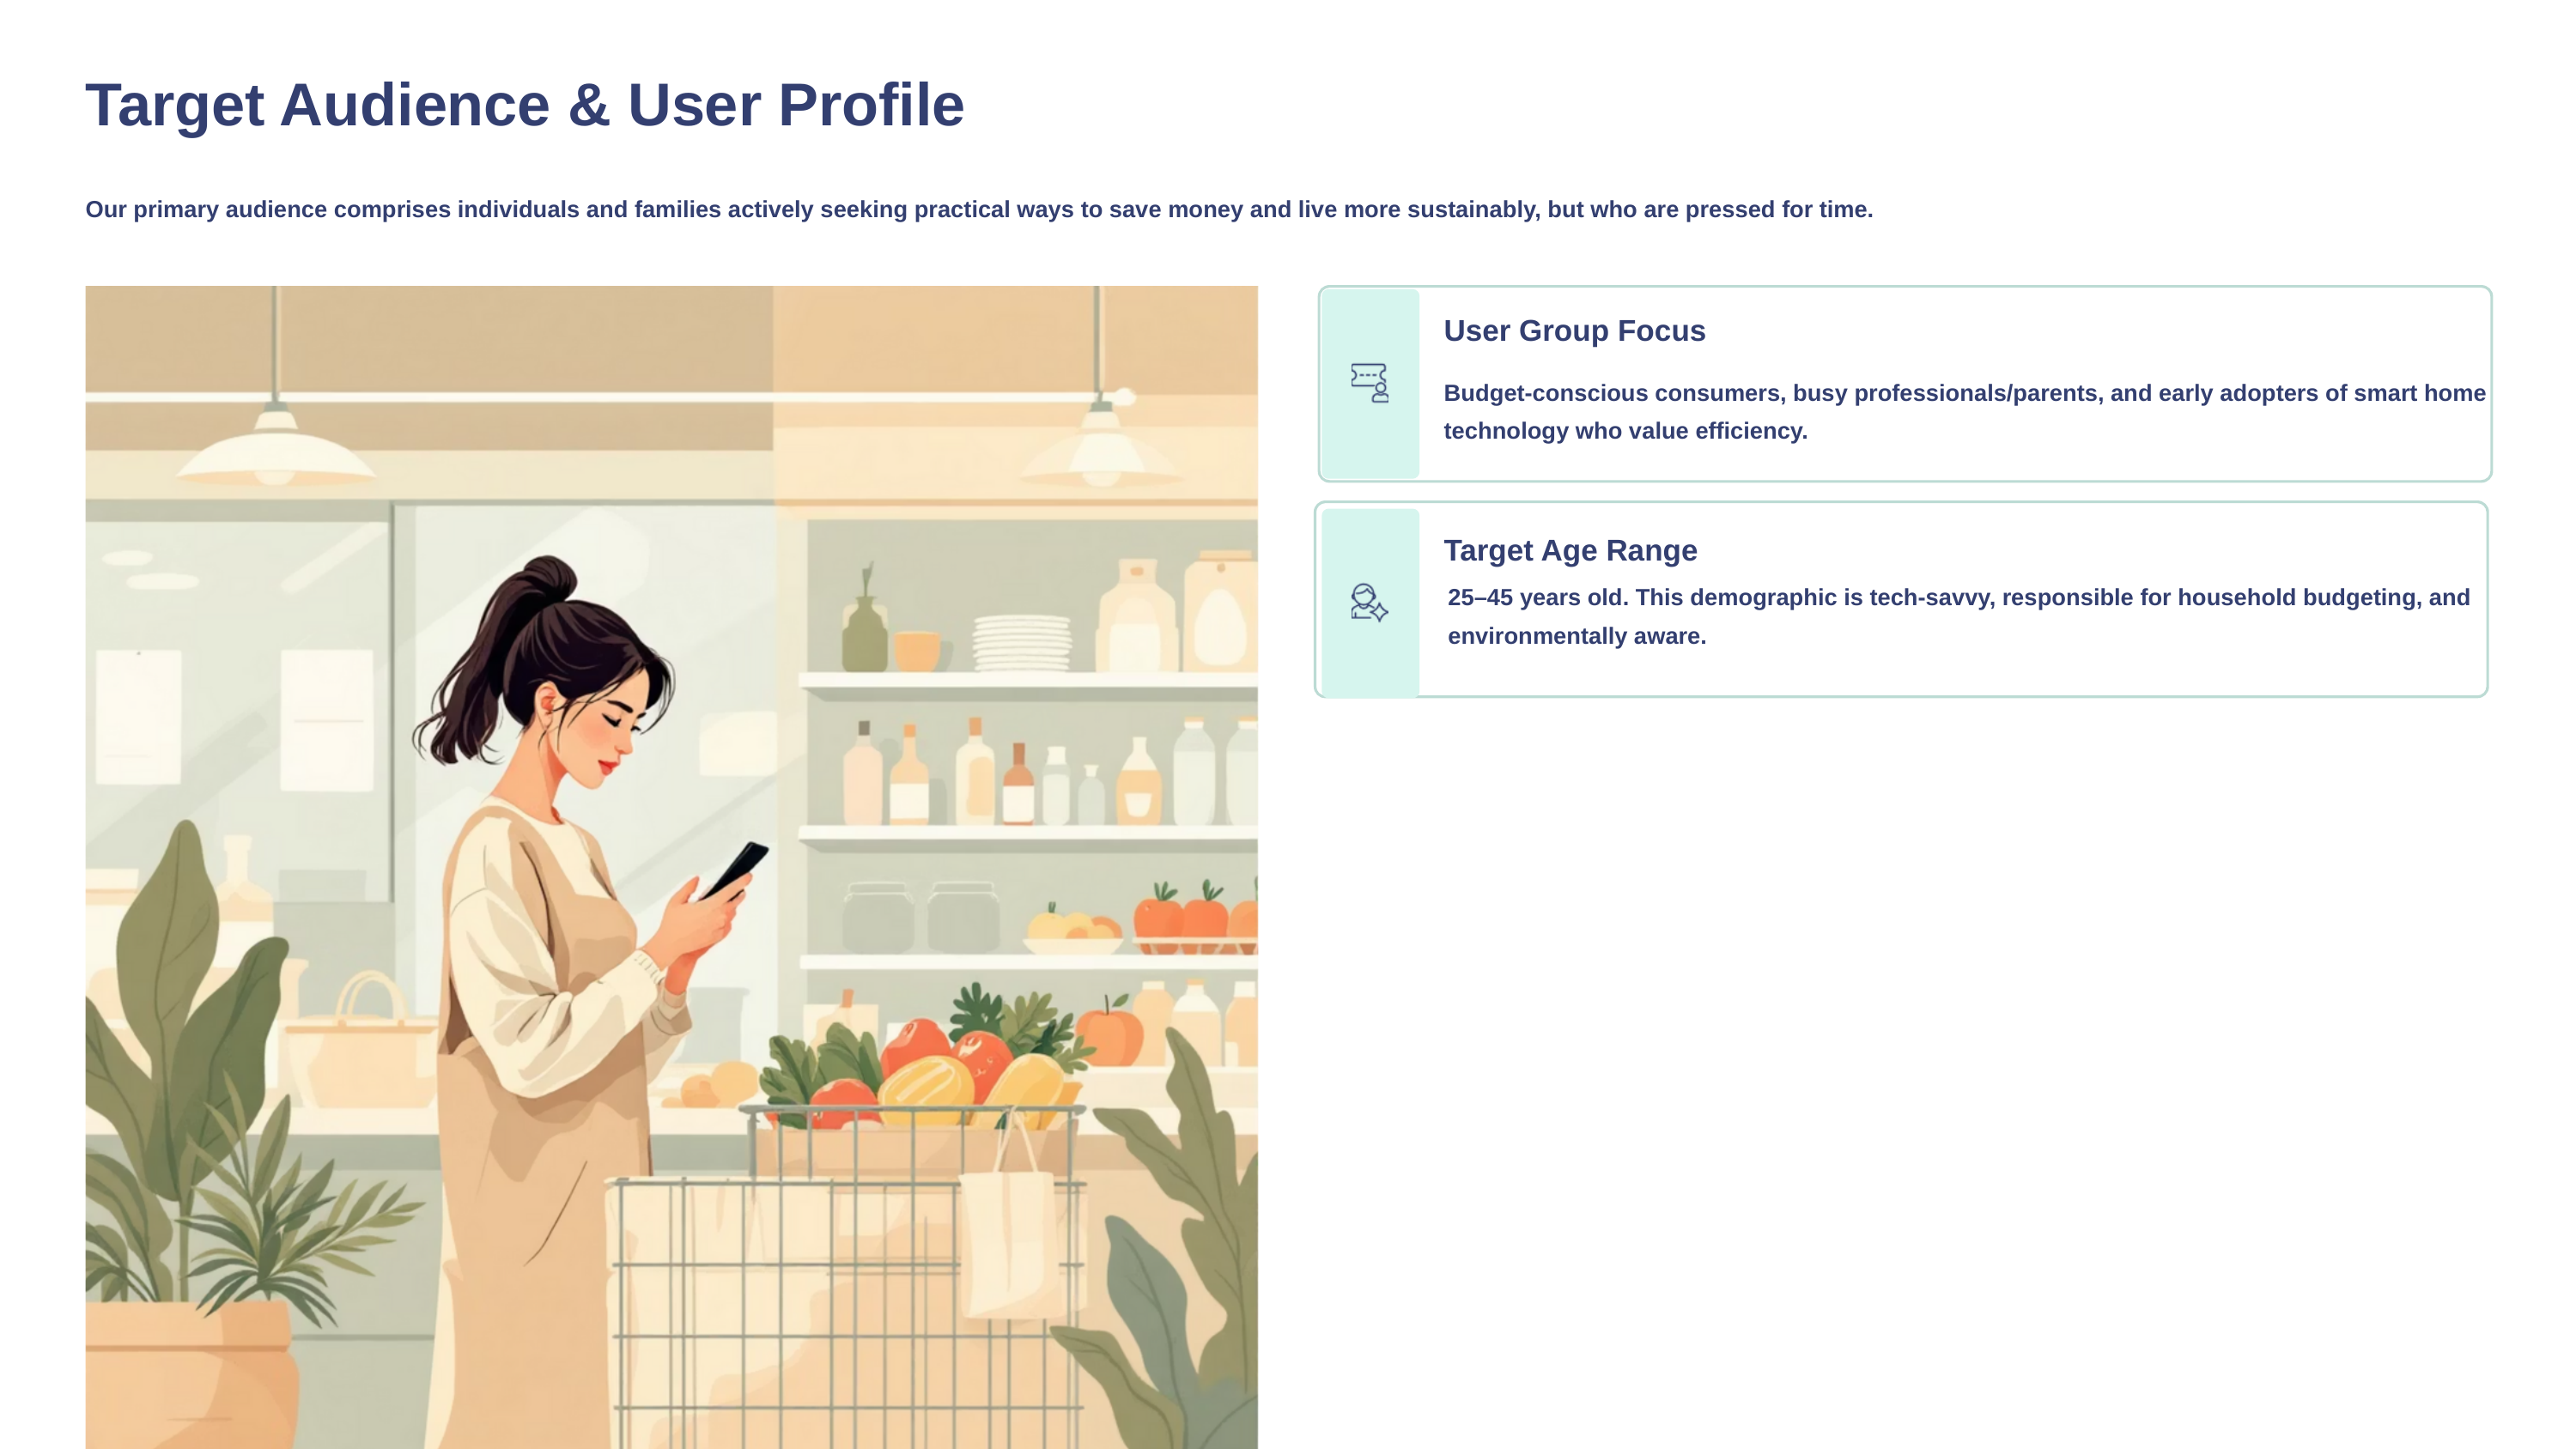

Target Audience & User Profile
Our primary audience comprises individuals and families actively seeking practical ways to save money and live more sustainably, but who are pressed for time.

User Group Focus

Budget-conscious consumers, busy professionals/parents, and early adopters of smart home technology who value efficiency.

Target Age Range
25–45 years old. This demographic is tech-savvy, responsible for household budgeting, and environmentally aware.

Core Design Philosophy
The entire design process prioritises rapid prototyping, user testing, and iteration, ensuring the final product solves real-world pain points effectively and intuitively.